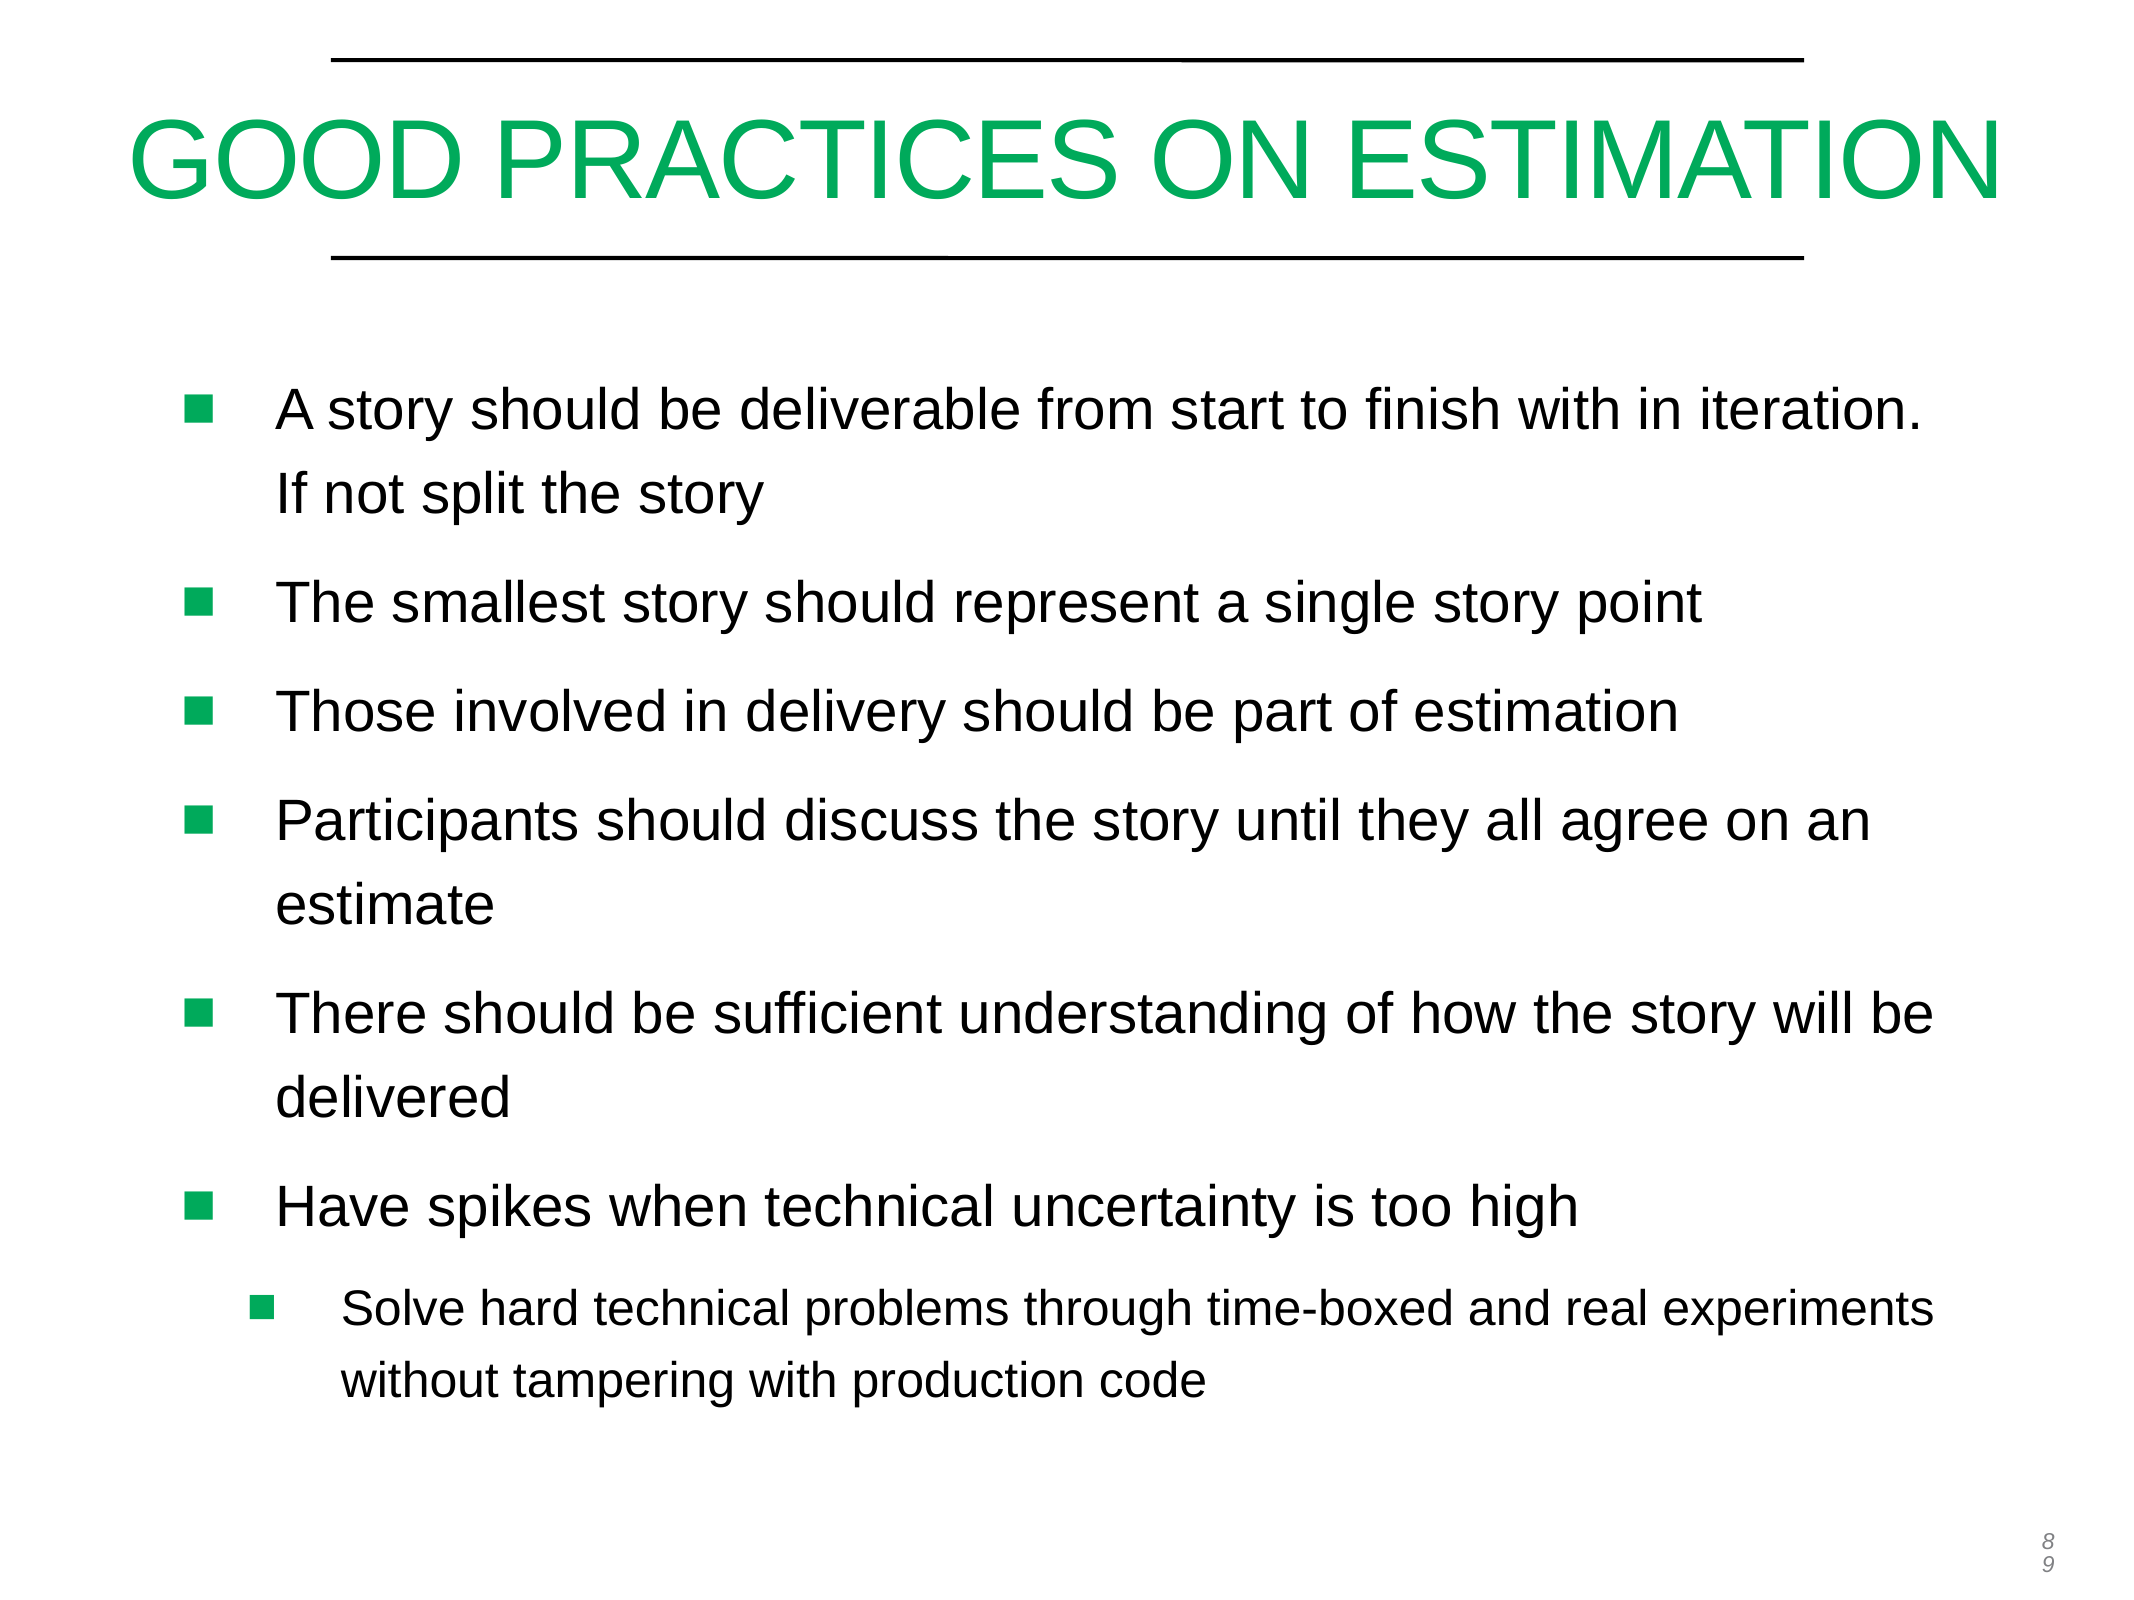

# Good practices on estimation
A story should be deliverable from start to finish with in iteration. If not split the story
The smallest story should represent a single story point
Those involved in delivery should be part of estimation
Participants should discuss the story until they all agree on an estimate
There should be sufficient understanding of how the story will be delivered
Have spikes when technical uncertainty is too high
Solve hard technical problems through time-boxed and real experiments without tampering with production code

89